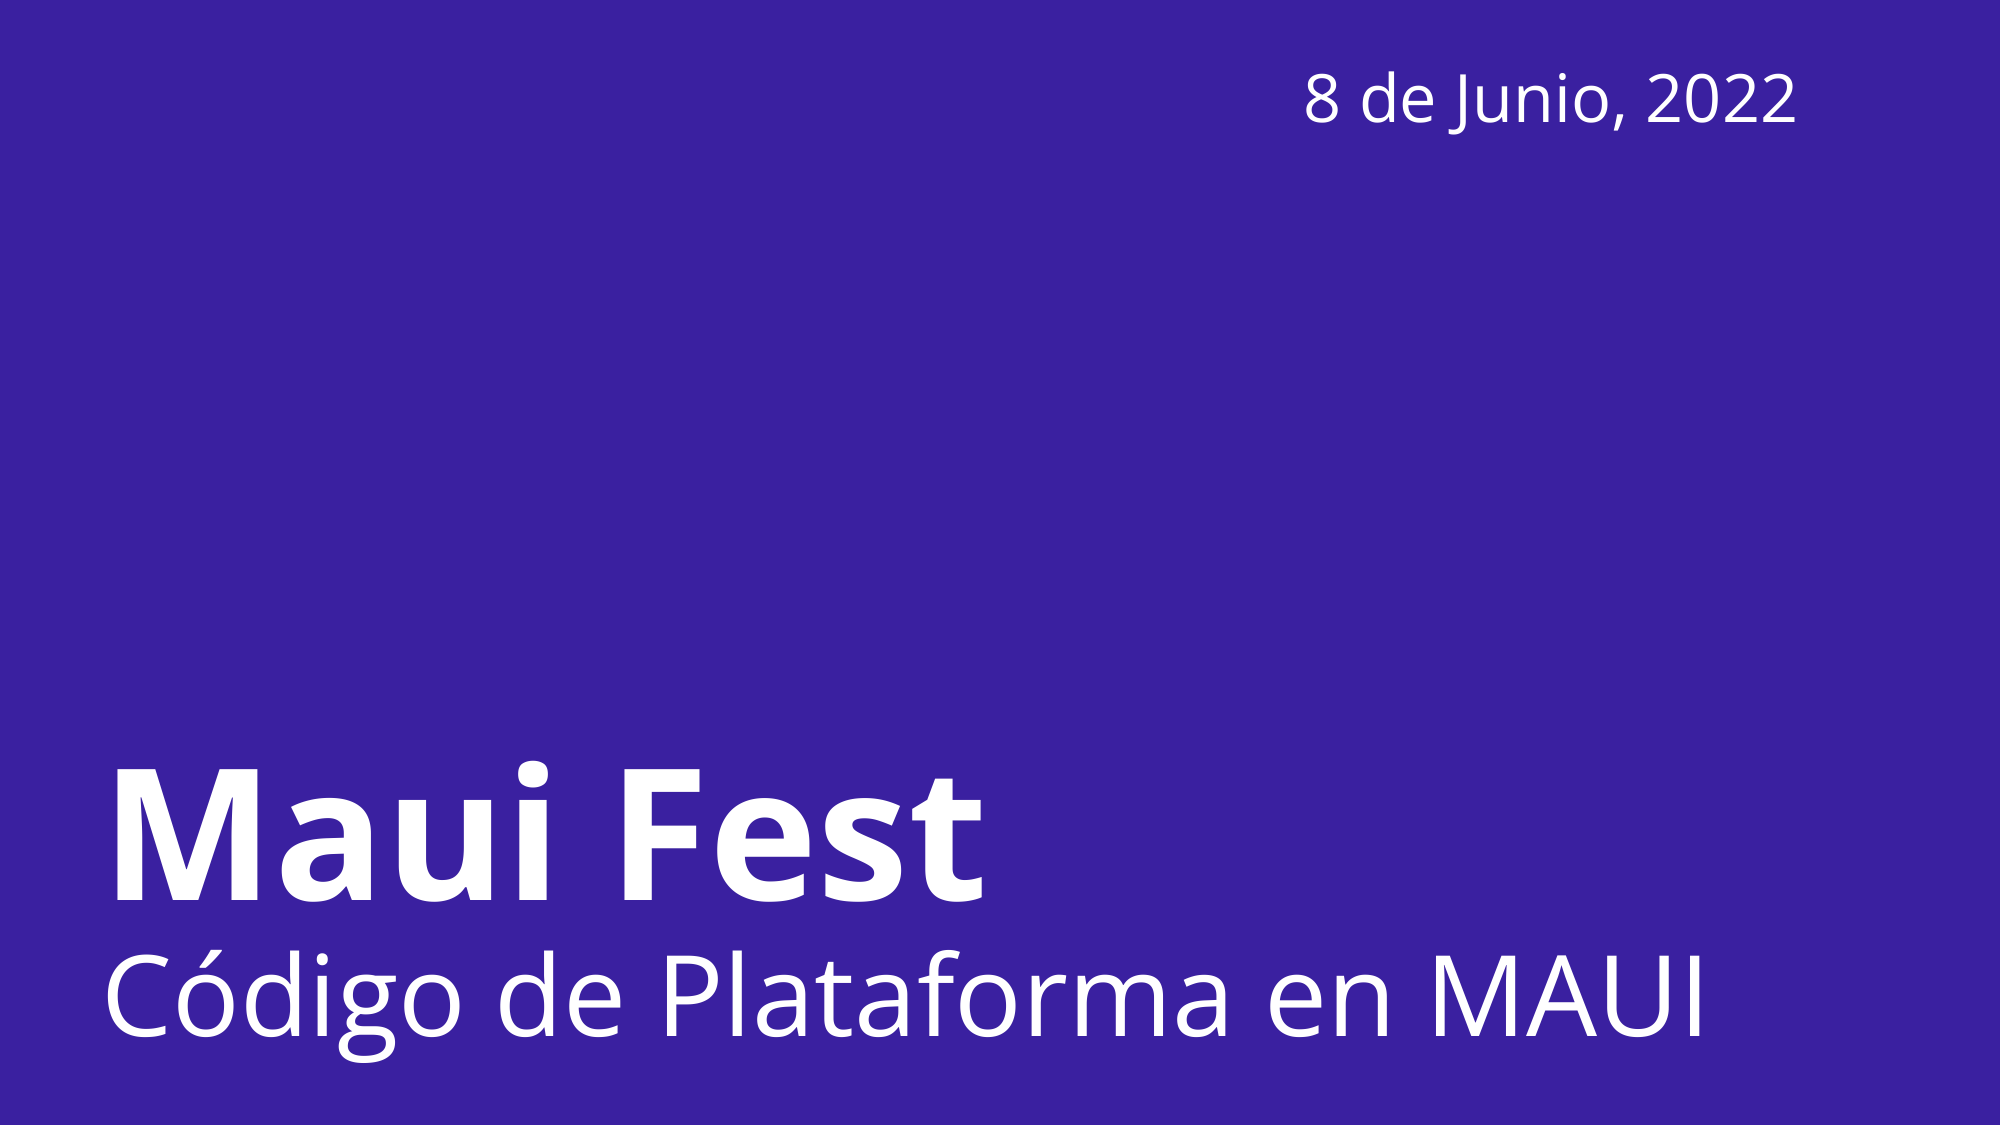

8 de Junio, 2022
Maui Fest
Código de Plataforma en MAUI